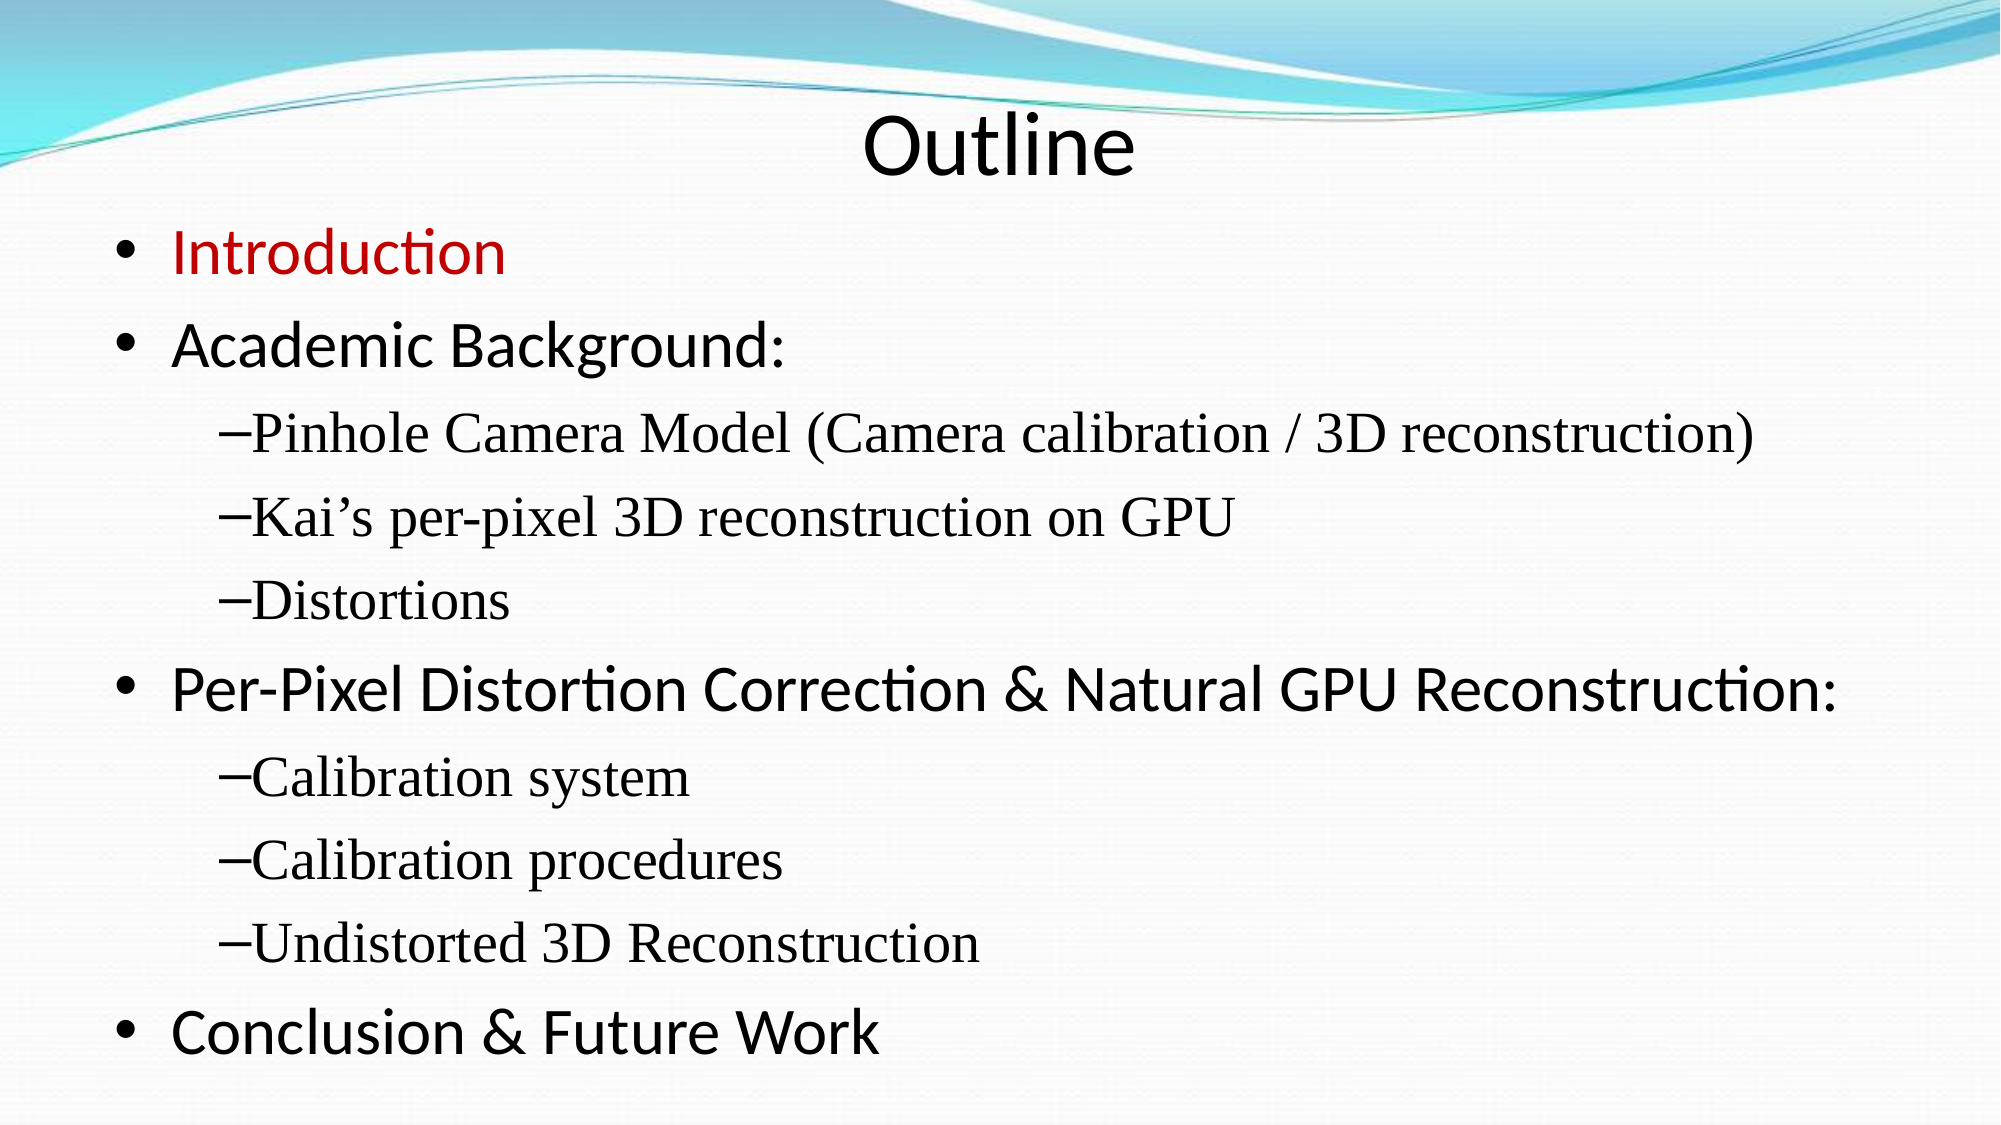

# Outline
Introduction
Academic Background:
Pinhole Camera Model (Camera calibration / 3D reconstruction)
Kai’s per-pixel 3D reconstruction on GPU
Distortions
Per-Pixel Distortion Correction & Natural GPU Reconstruction:
Calibration system
Calibration procedures
Undistorted 3D Reconstruction
Conclusion & Future Work